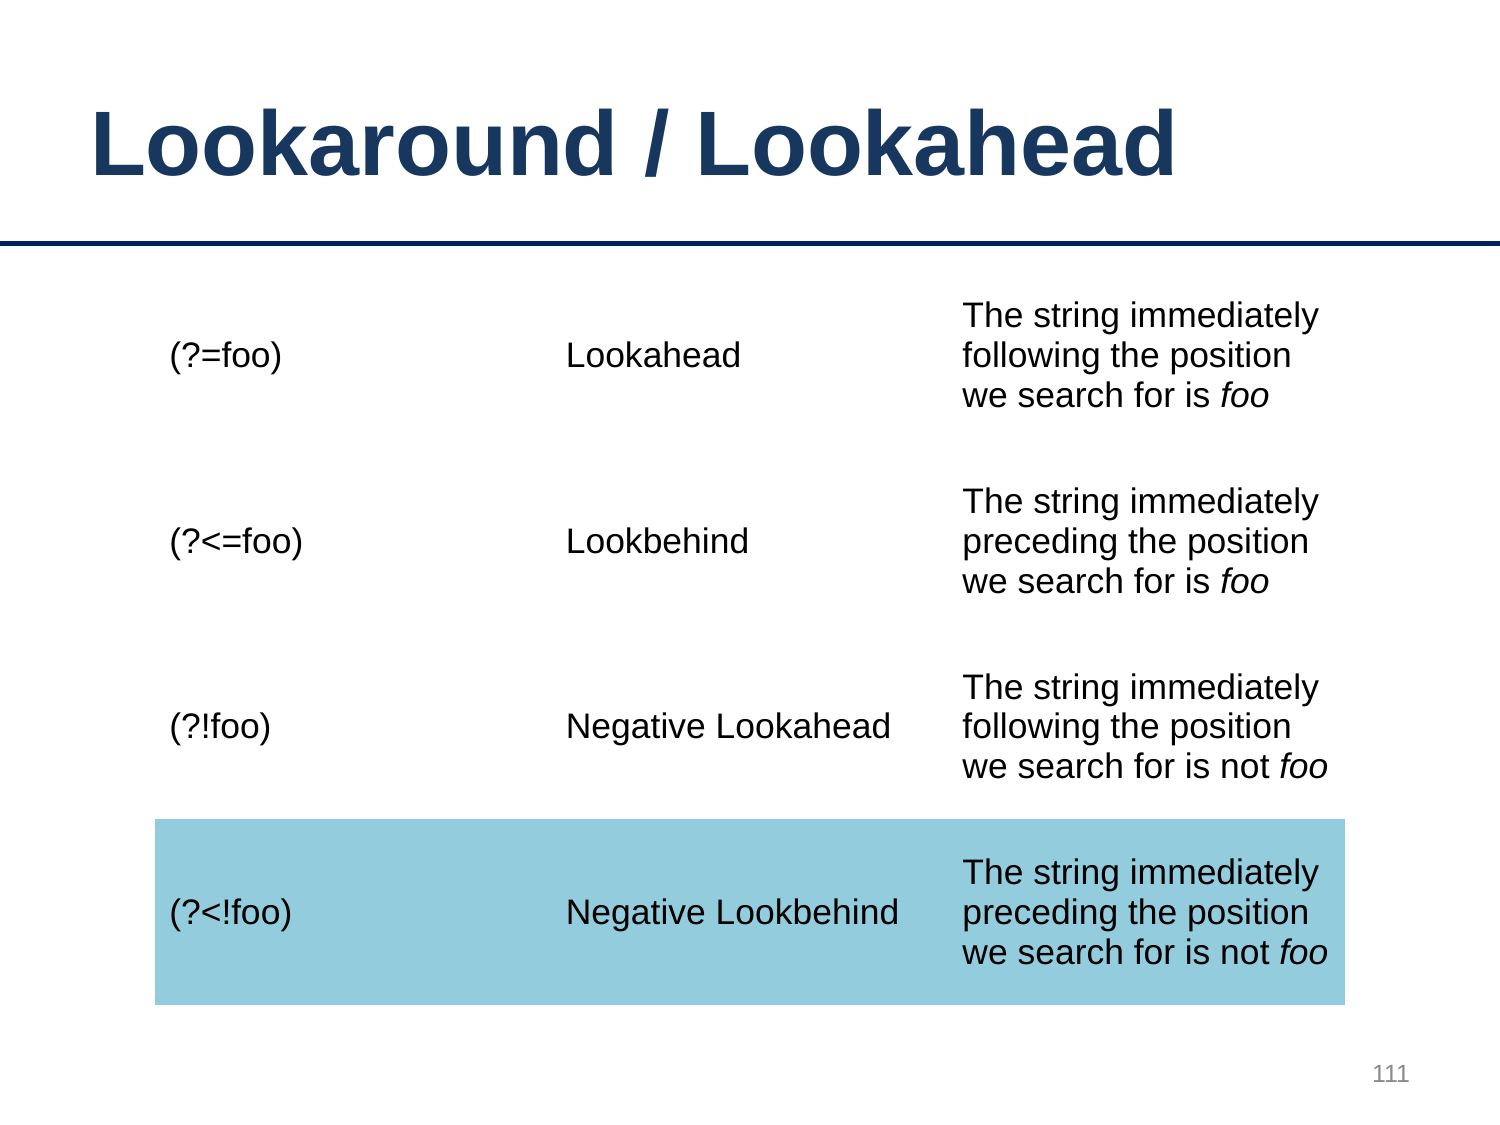

# Lookaround / Lookahead
| (?=foo) | Lookahead | The string immediately following the position we search for is foo |
| --- | --- | --- |
| (?<=foo) | Lookbehind | The string immediately preceding the position we search for is foo |
| (?!foo) | Negative Lookahead | The string immediately following the position we search for is not foo |
| (?<!foo) | Negative Lookbehind | The string immediately preceding the position we search for is not foo |
111